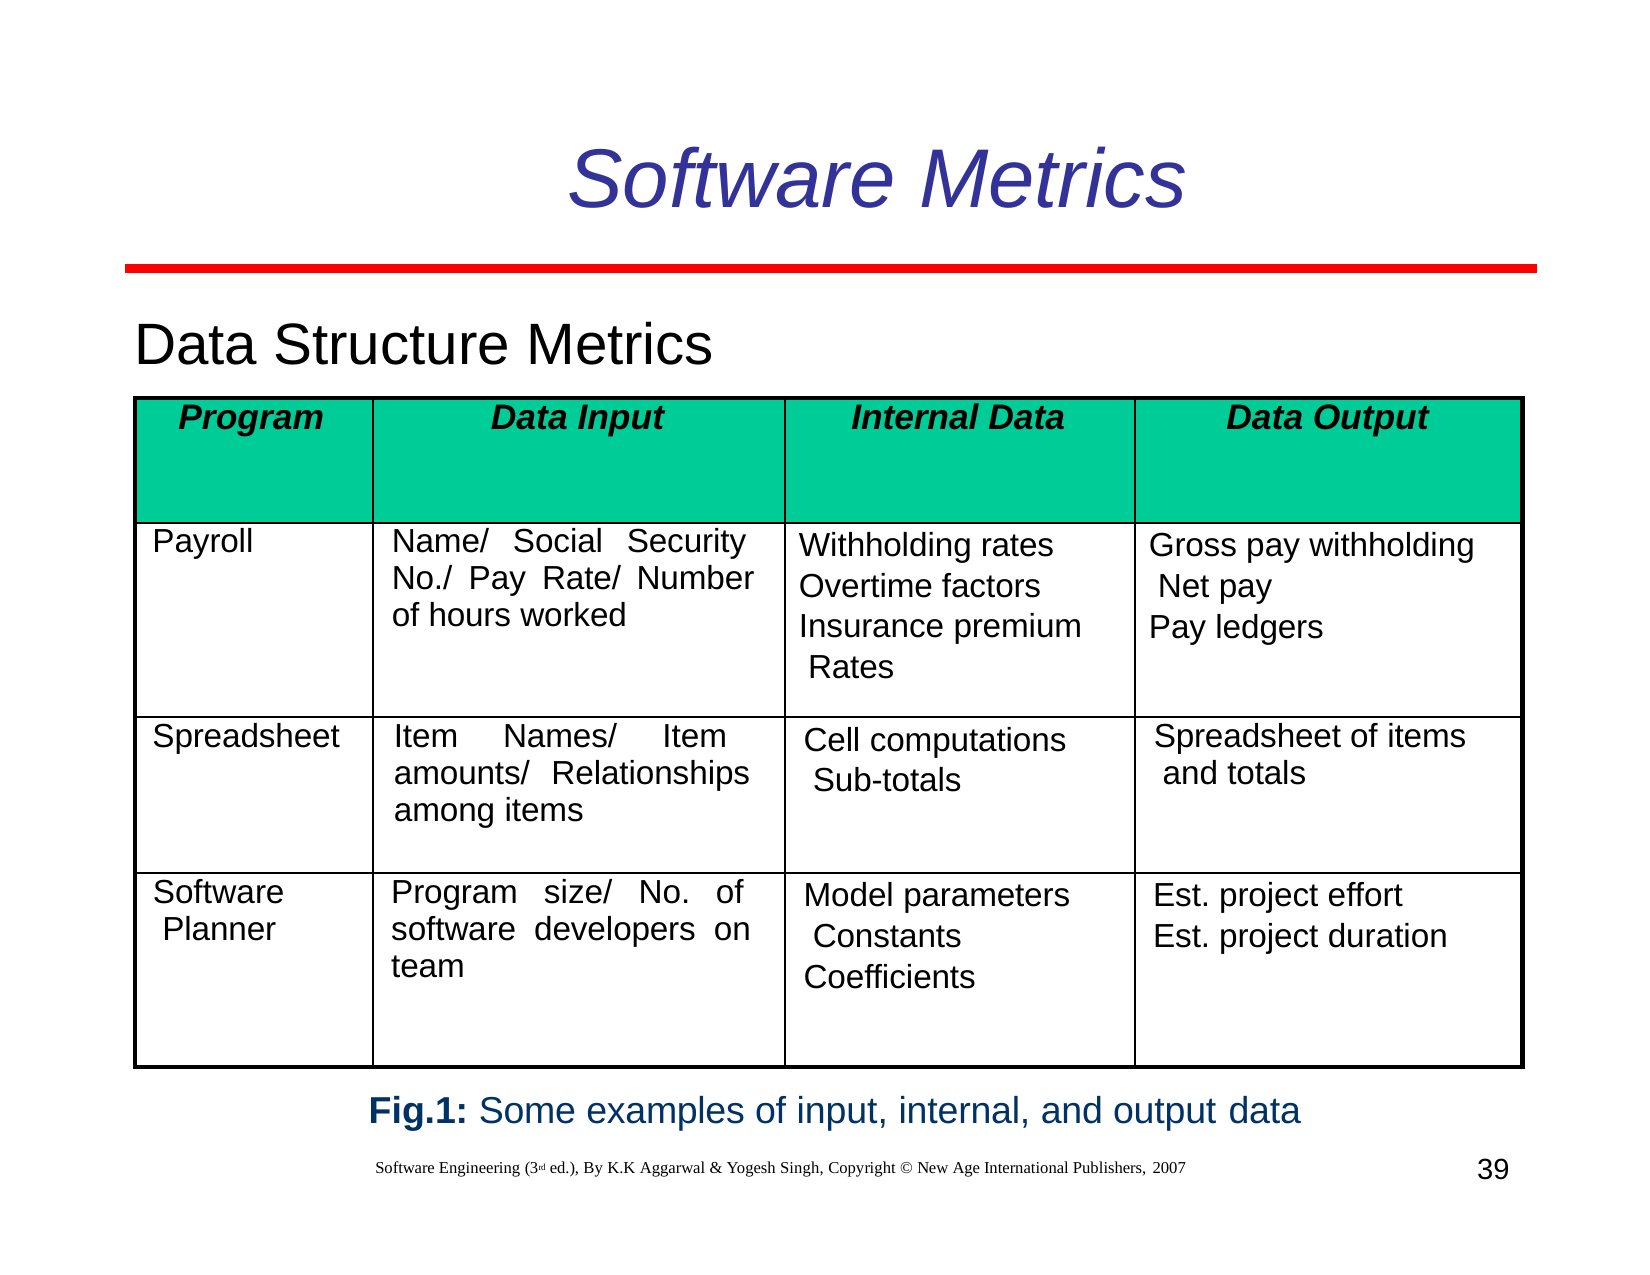

# Software Metrics

Data Structure Metrics
| Program | Data Input | Internal Data | Data Output |
| --- | --- | --- | --- |
| Payroll | Name/ Social Security No./ Pay Rate/ Number of hours worked | Withholding rates Overtime factors Insurance premium Rates | Gross pay withholding Net pay Pay ledgers |
| Spreadsheet | Item Names/ Item amounts/ Relationships among items | Cell computations Sub-totals | Spreadsheet of items and totals |
| Software Planner | Program size/ No. of software developers on team | Model parameters Constants Coefficients | Est. project effort Est. project duration |
Fig.1: Some examples of input, internal, and output data
39
Software Engineering (3rd  ed.), By K.K Aggarwal & Yogesh Singh, Copyright © New Age International Publishers, 2007